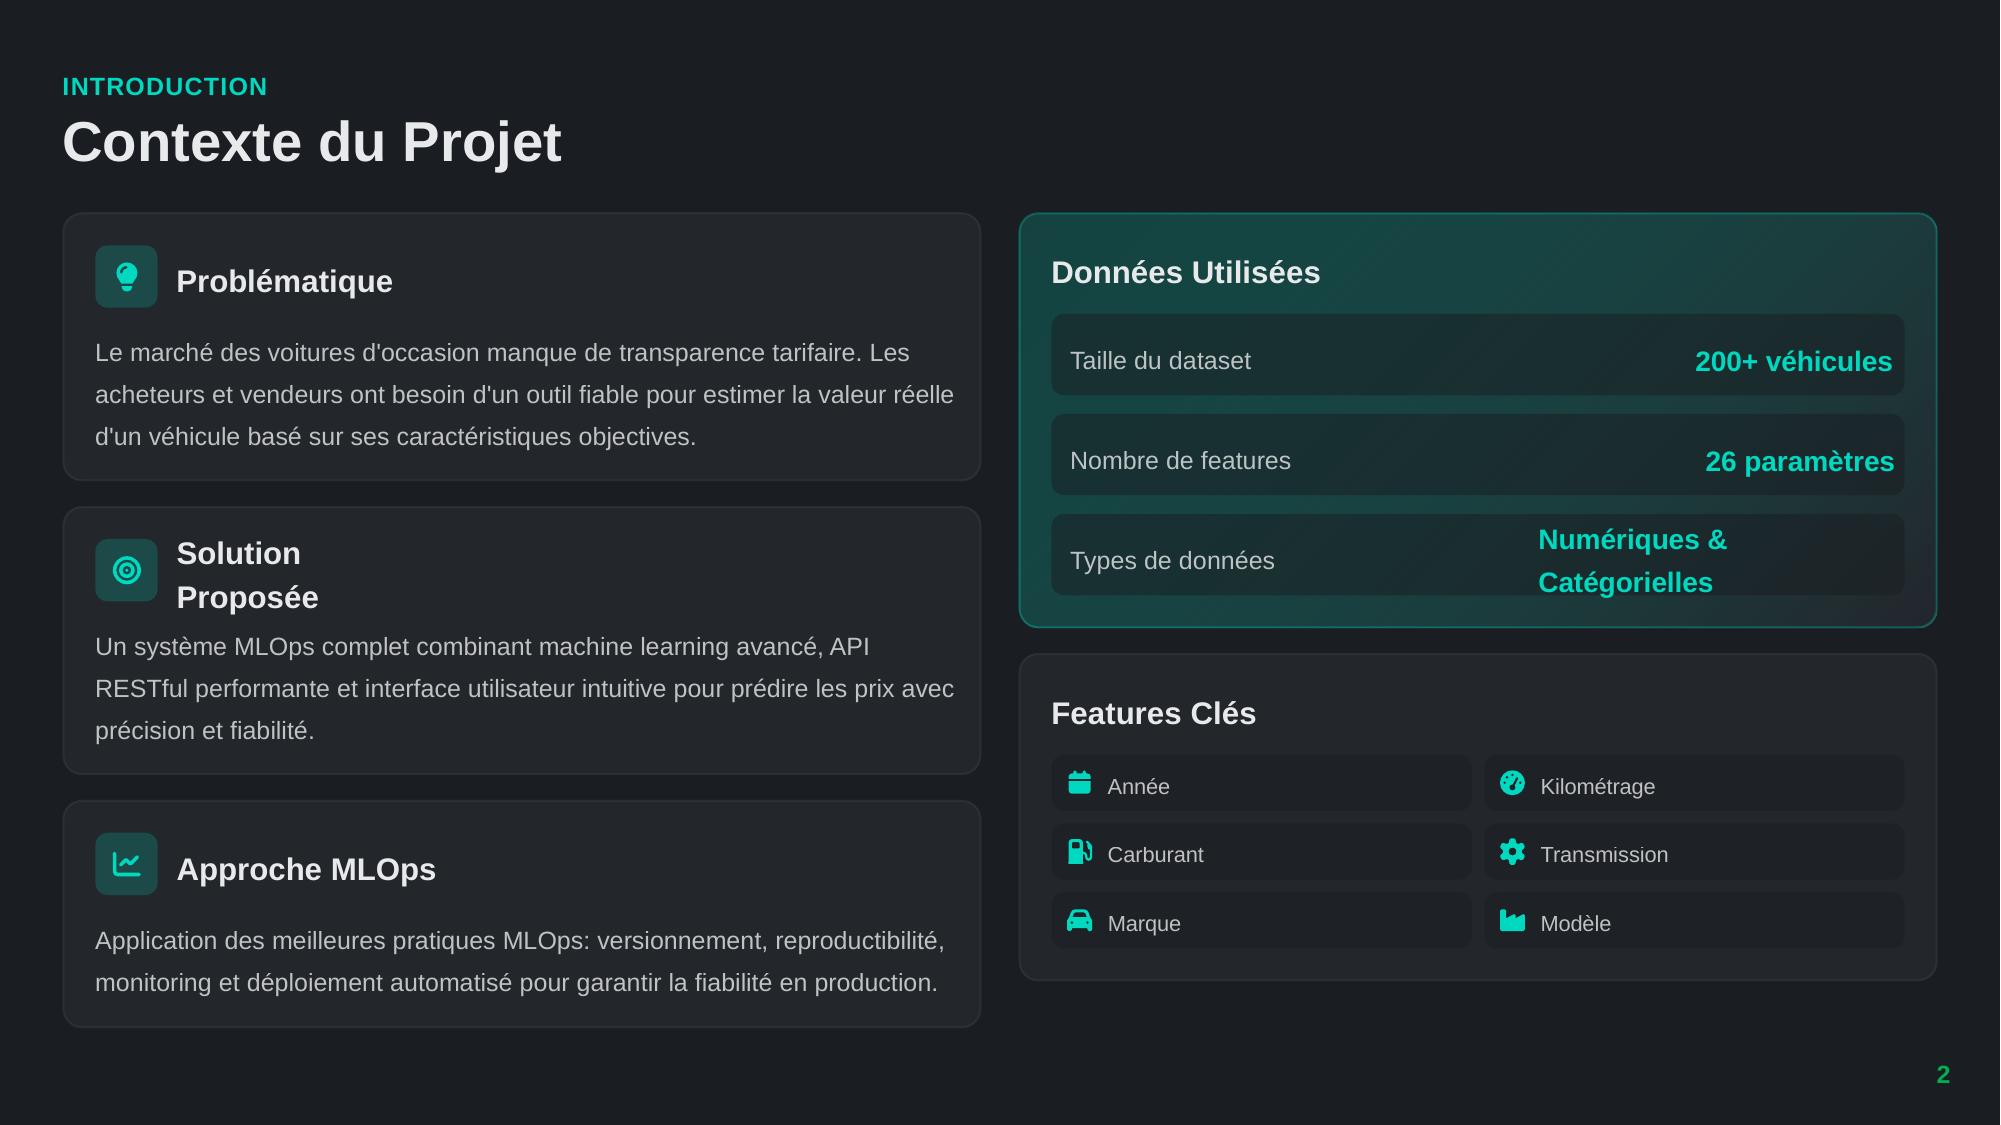

INTRODUCTION
Contexte du Projet

Données Utilisées
Problématique

Le marché des voitures d'occasion manque de transparence tarifaire. Les acheteurs et vendeurs ont besoin d'un outil fiable pour estimer la valeur réelle d'un véhicule basé sur ses caractéristiques objectives.
200+ véhicules
Taille du dataset

26 paramètres
Nombre de features

Numériques & Catégorielles
Types de données

Solution Proposée

Un système MLOps complet combinant machine learning avancé, API RESTful performante et interface utilisateur intuitive pour prédire les prix avec précision et fiabilité.

Features Clés

Année
Kilométrage

Carburant
Transmission

Approche MLOps

Marque
Modèle

Application des meilleures pratiques MLOps: versionnement, reproductibilité, monitoring et déploiement automatisé pour garantir la fiabilité en production.
2